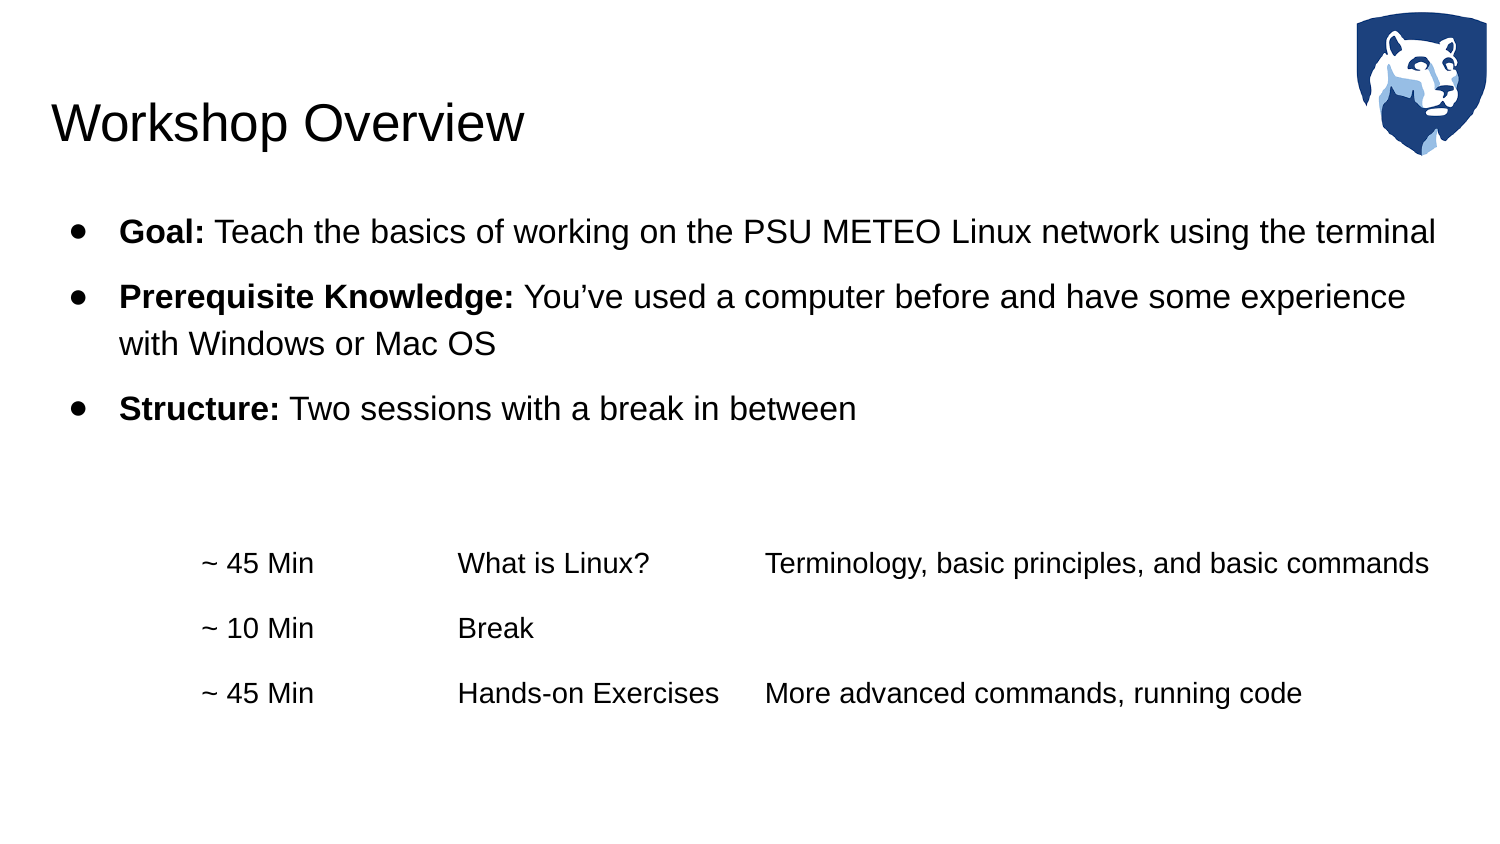

# Workshop Overview
Goal: Teach the basics of working on the PSU METEO Linux network using the terminal
Prerequisite Knowledge: You’ve used a computer before and have some experience with Windows or Mac OS
Structure: Two sessions with a break in between
| ~ 45 Min | What is Linux? | Terminology, basic principles, and basic commands |
| --- | --- | --- |
| ~ 10 Min | Break |  |
| ~ 45 Min | Hands-on Exercises | More advanced commands, running code |